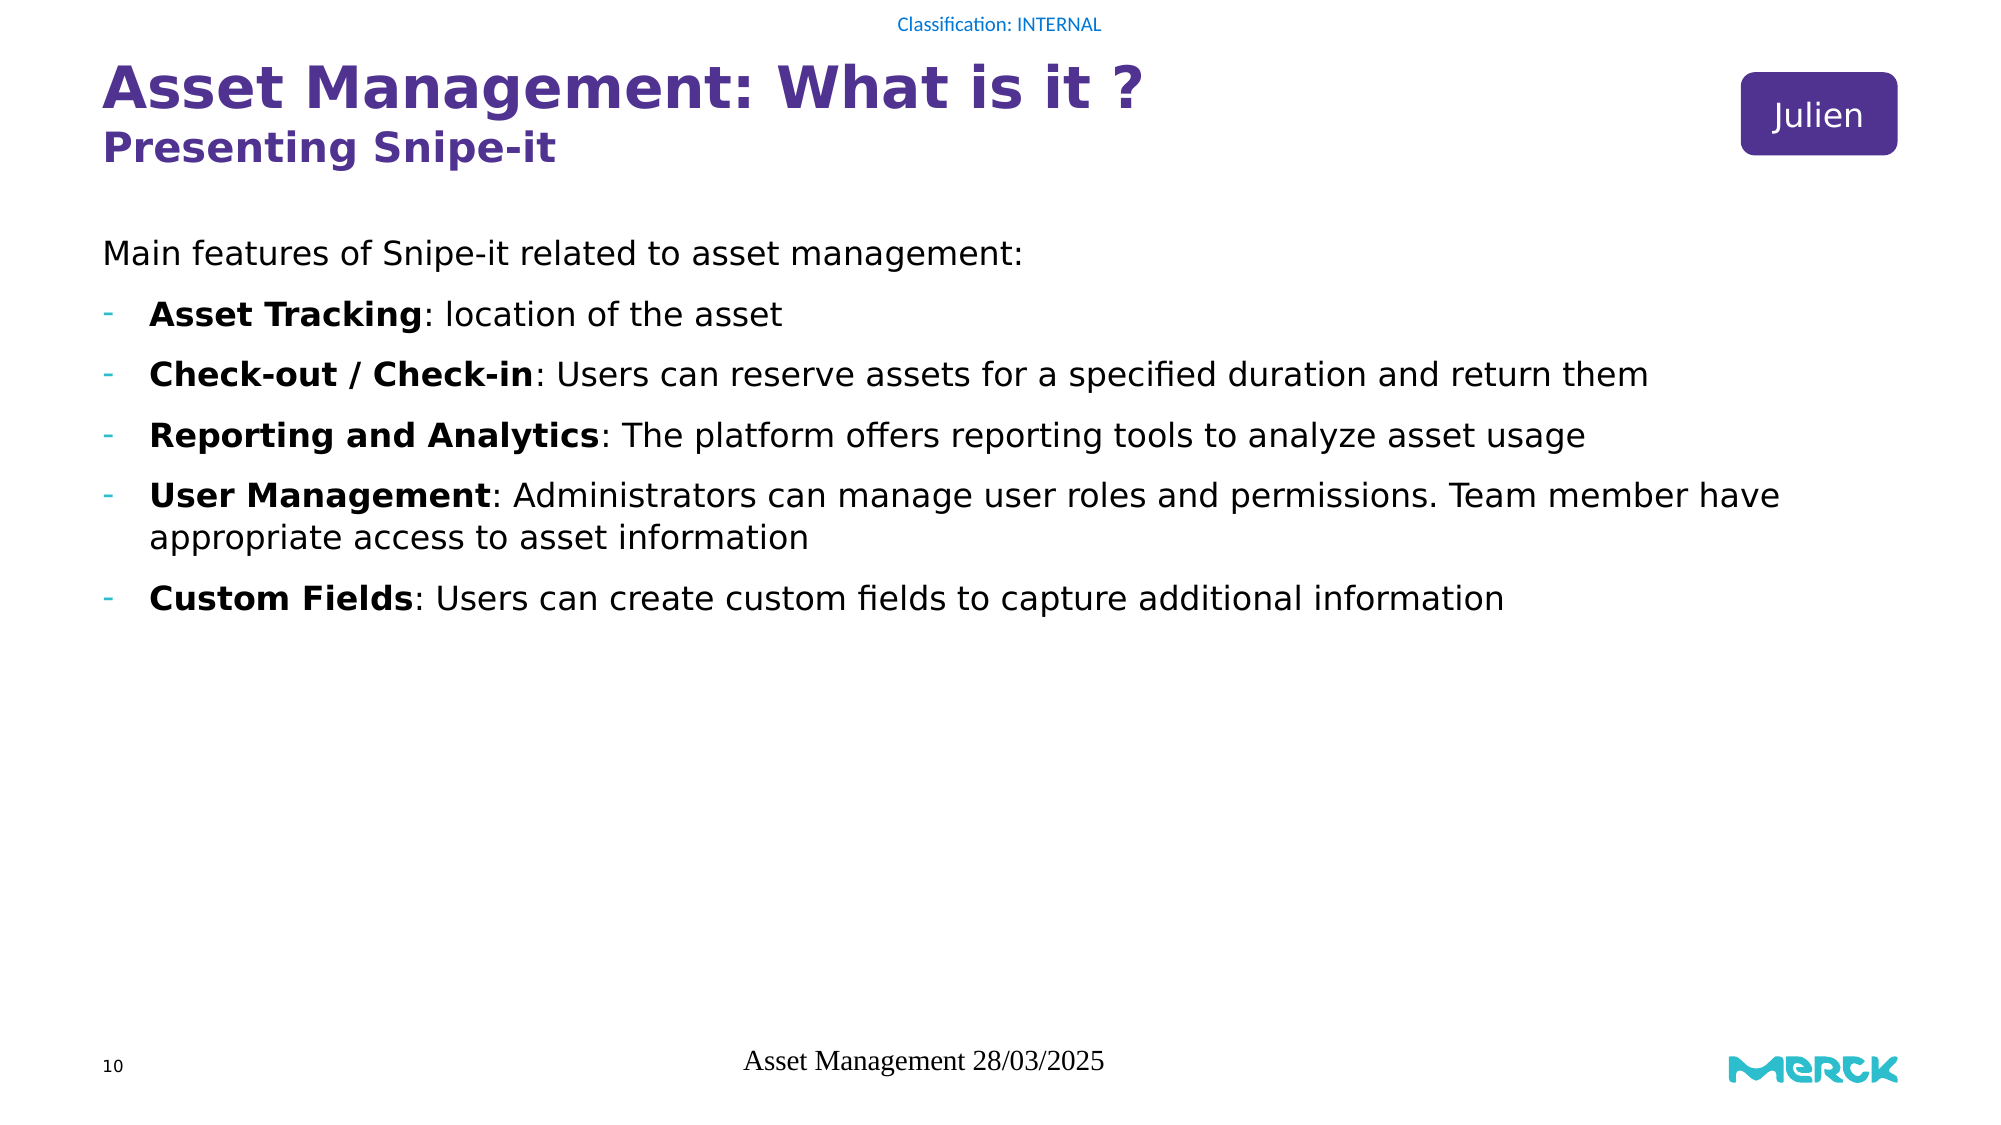

Julien
# Asset Management: What is it ? Presenting Snipe-it
Main features of Snipe-it related to asset management:
Asset Tracking: location of the asset
Check-out / Check-in: Users can reserve assets for a specified duration and return them
Reporting and Analytics: The platform offers reporting tools to analyze asset usage
User Management: Administrators can manage user roles and permissions. Team member have appropriate access to asset information
Custom Fields: Users can create custom fields to capture additional information
10
Asset Management 28/03/2025